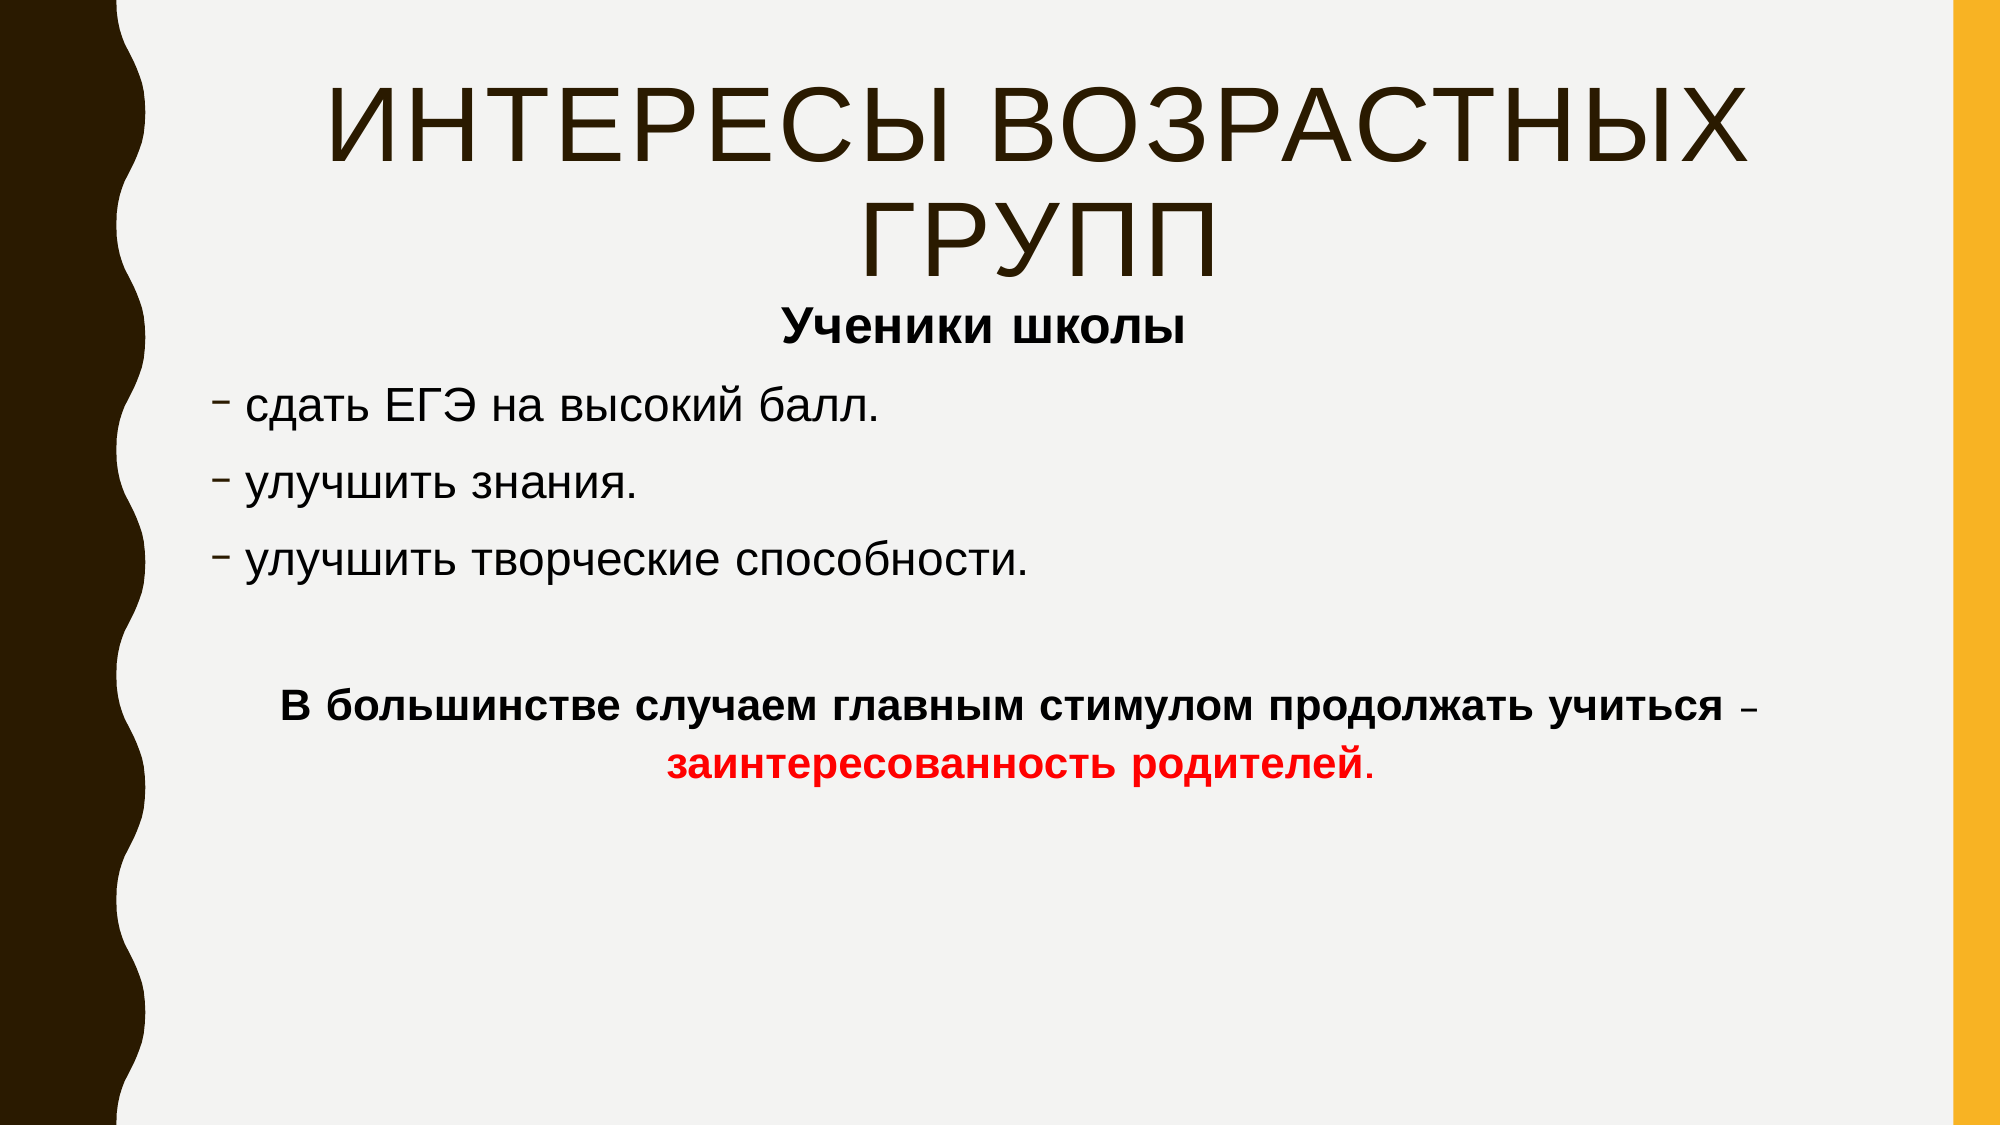

# Интересы возрастных групп
Ученики школы
сдать ЕГЭ на высокий балл.
улучшить знания.
улучшить творческие способности.

В большинстве случаем главным стимулом продолжать учиться – заинтересованность родителей.